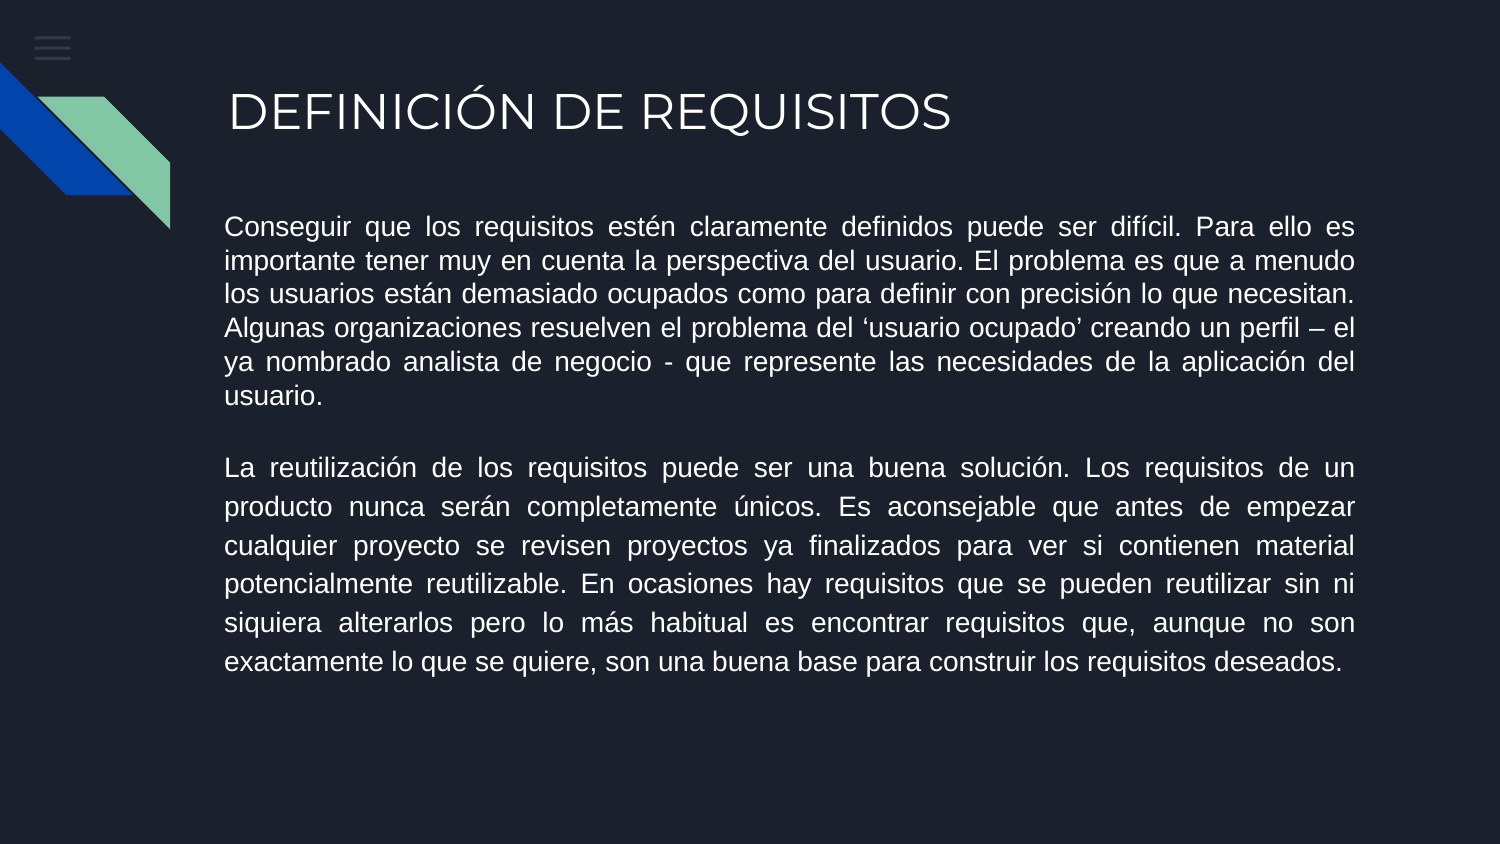

# DEFINICIÓN DE REQUISITOS

Conseguir que los requisitos estén claramente definidos puede ser difícil. Para ello es importante tener muy en cuenta la perspectiva del usuario. El problema es que a menudo los usuarios están demasiado ocupados como para definir con precisión lo que necesitan. Algunas organizaciones resuelven el problema del ‘usuario ocupado’ creando un perfil – el ya nombrado analista de negocio - que represente las necesidades de la aplicación del usuario.

La reutilización de los requisitos puede ser una buena solución. Los requisitos de un producto nunca serán completamente únicos. Es aconsejable que antes de empezar cualquier proyecto se revisen proyectos ya finalizados para ver si contienen material potencialmente reutilizable. En ocasiones hay requisitos que se pueden reutilizar sin ni siquiera alterarlos pero lo más habitual es encontrar requisitos que, aunque no son exactamente lo que se quiere, son una buena base para construir los requisitos deseados.